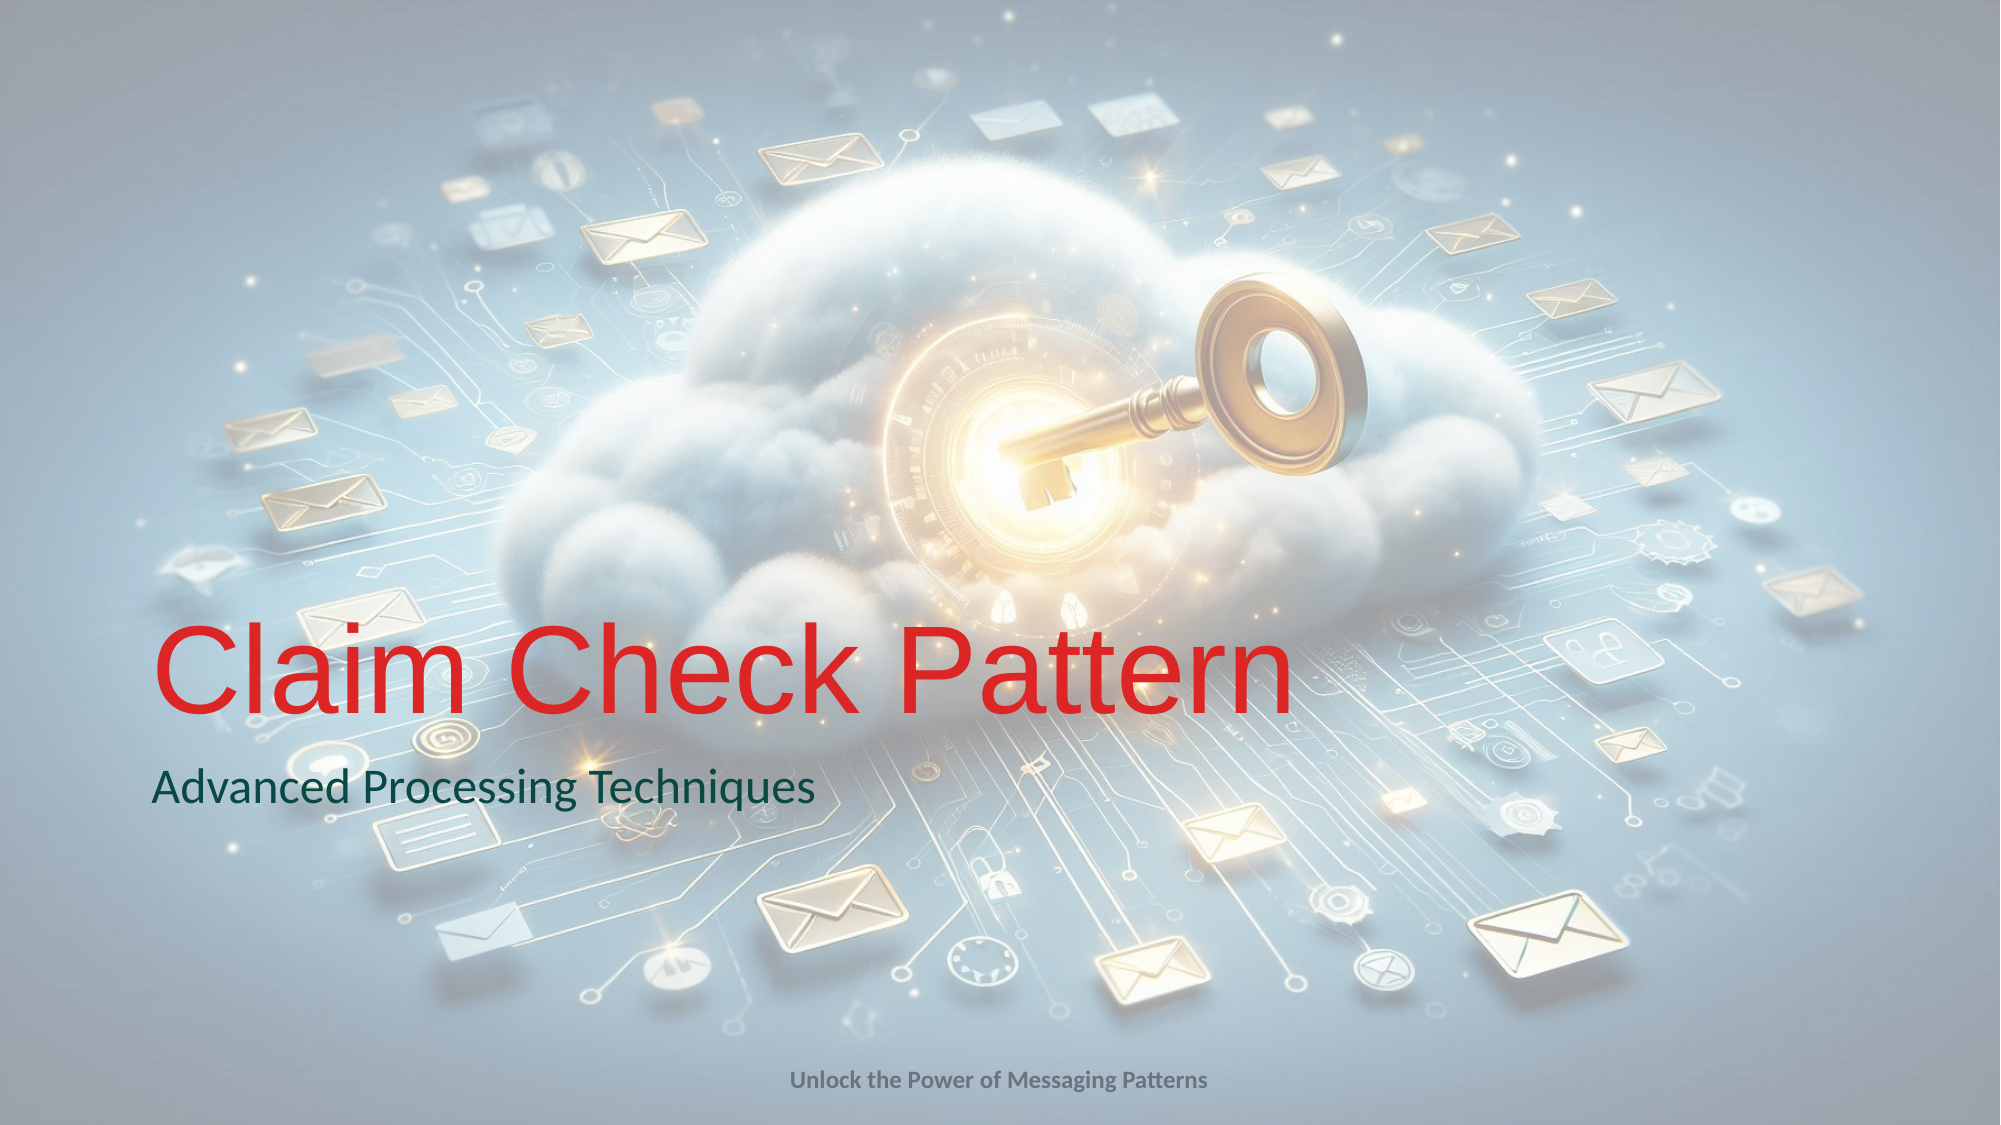

# Claim Check Pattern
Advanced Processing Techniques